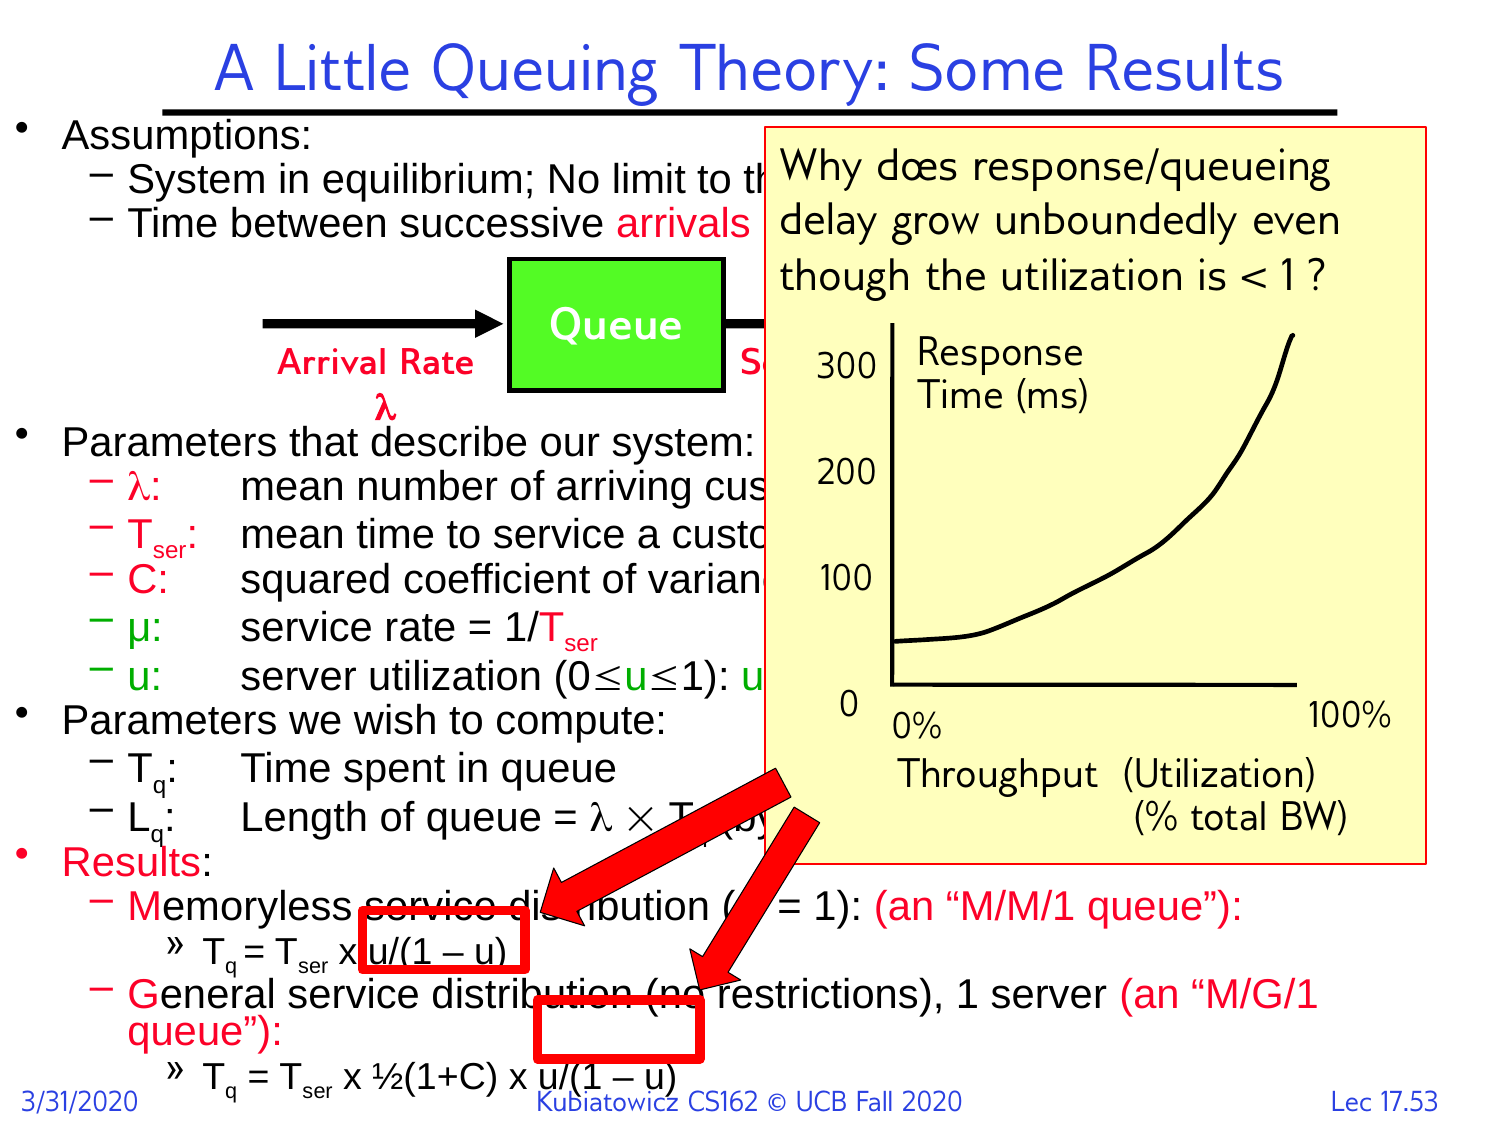

# A Little Queuing Theory: Some Results
Assumptions:
System in equilibrium; No limit to the queue
Time between successive arrivals is random and memoryless

Parameters that describe our system:
λ: 	mean number of arriving customers/second
Tser:	mean time to service a customer (“m1”)
C:	squared coefficient of variance = σ2/m12
μ:	service rate = 1/Tser
u:	server utilization (0≤u≤1): u = λ/μ = λ × Tser
Parameters we wish to compute:
Tq: 	Time spent in queue
Lq: 	Length of queue = λ × Tq (by Little’s law)
Results:
Memoryless service distribution (C = 1): (an “M/M/1 queue”):
Tq = Tser x u/(1 – u)
General service distribution (no restrictions), 1 server (an “M/G/1 queue”):
Tq = Tser x ½(1+C) x u/(1 – u)
Why does response/queueing delay grow unboundedly even though the utilization is < 1 ?

Response
Time (ms)
300
200

100
0

100%
0%
Throughput  (Utilization)
                   (% total BW)

Queue
Server

Arrival Rate
 λ
Service Rate
 μ=1/Tser